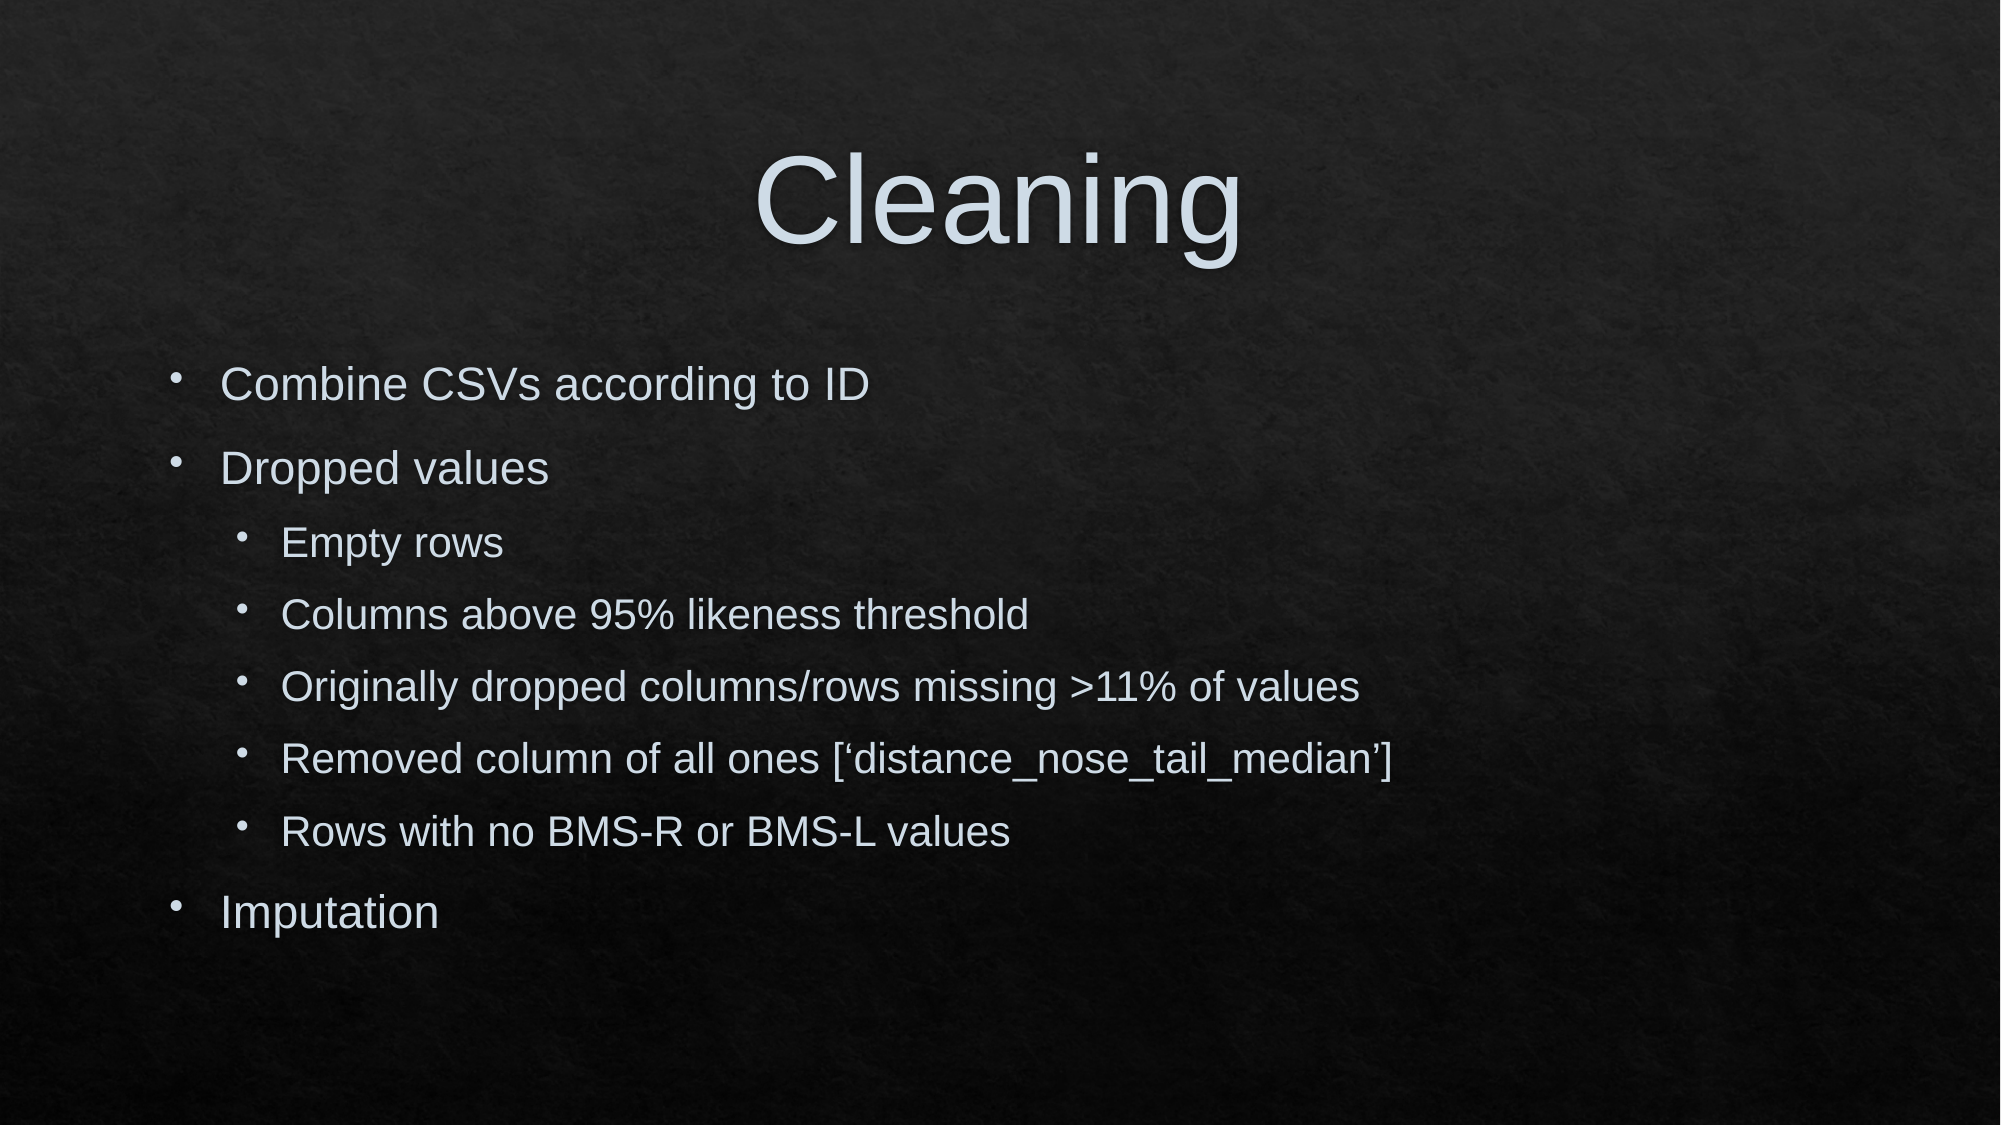

# Cleaning
Combine CSVs according to ID
Dropped values
Empty rows
Columns above 95% likeness threshold
Originally dropped columns/rows missing >11% of values
Removed column of all ones [‘distance_nose_tail_median’]
Rows with no BMS-R or BMS-L values
Imputation